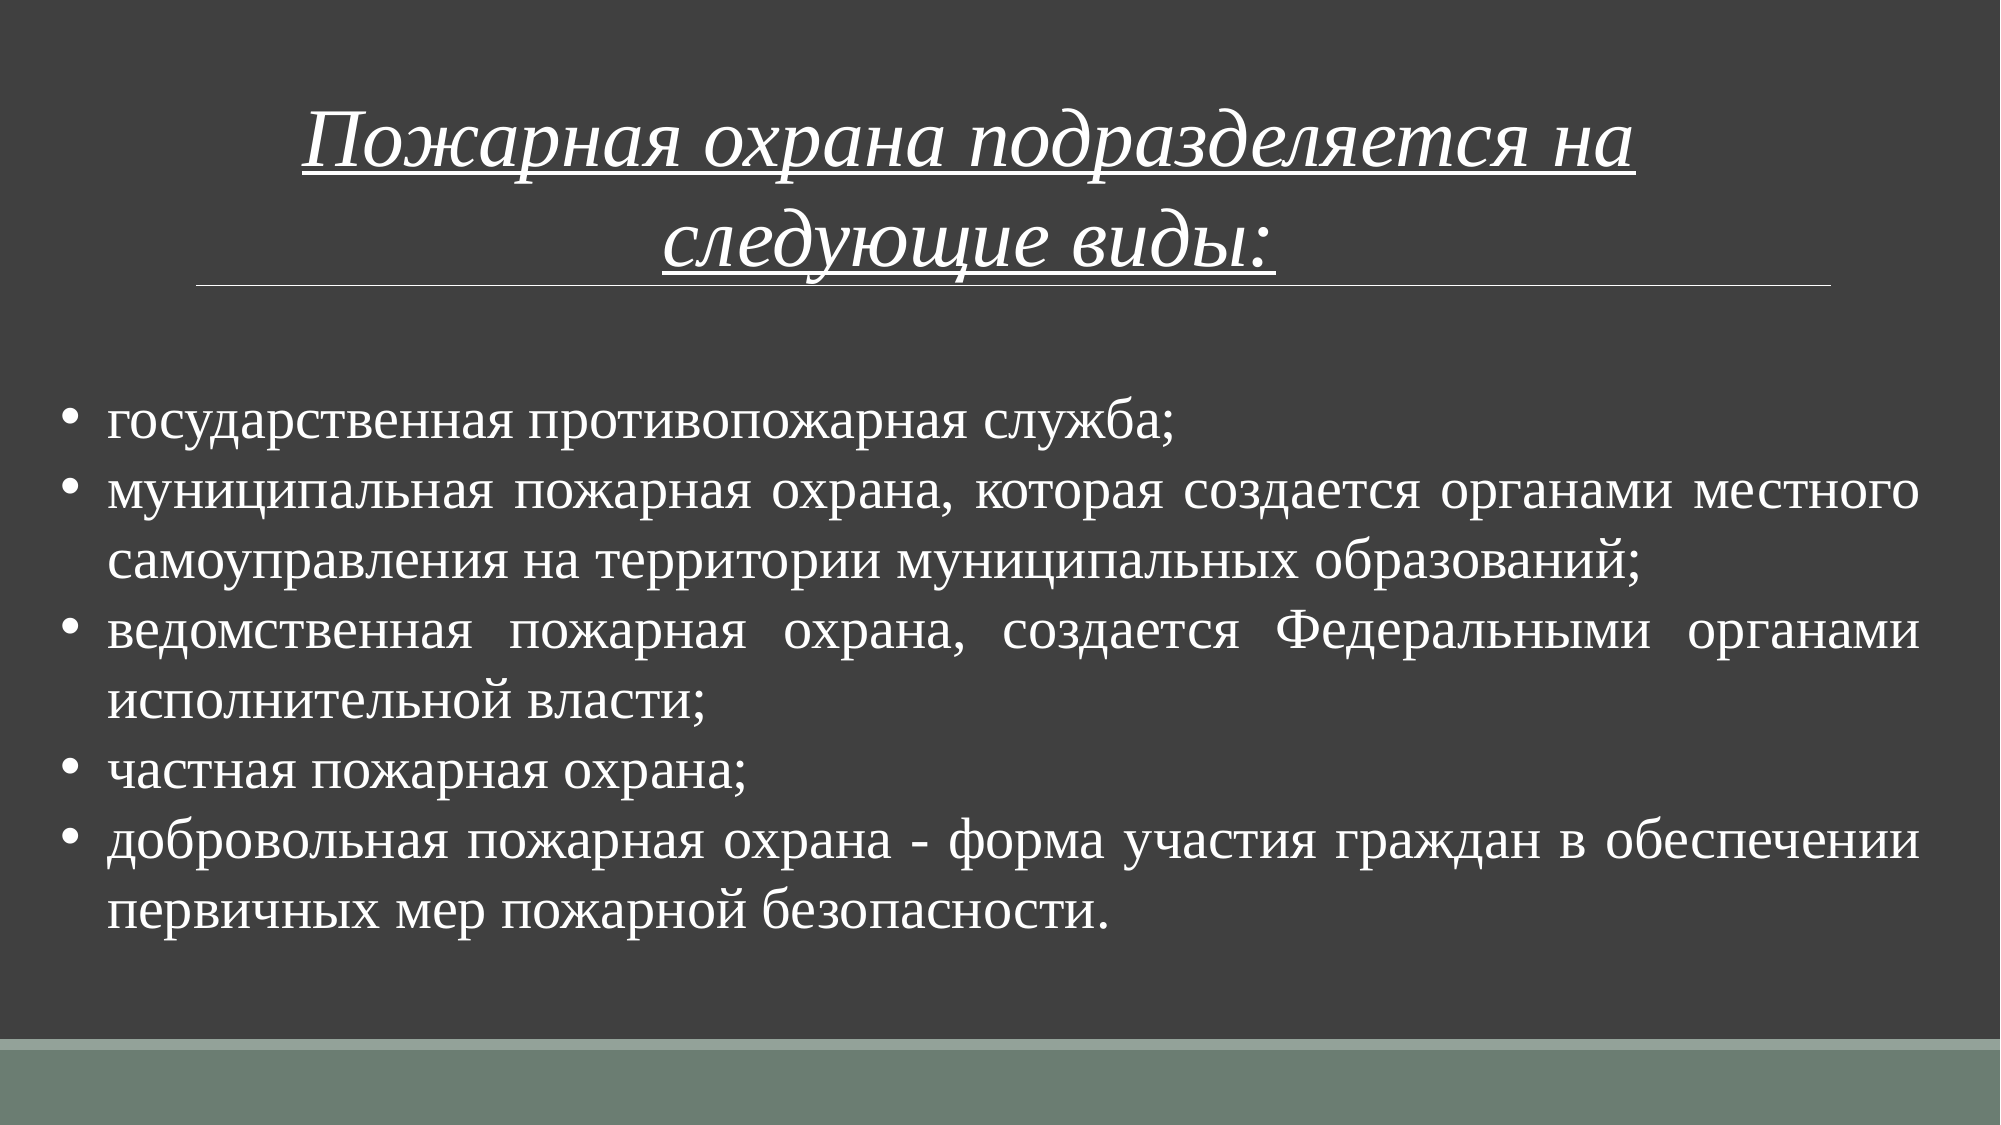

Пожарная охрана подразделяется на следующие виды:
государственная противопожарная служба;
муниципальная пожарная охрана, которая создается органами местного самоуправления на территории муниципальных образований;
ведомственная пожарная охрана, создается Федеральными органами исполнительной власти;
частная пожарная охрана;
добровольная пожарная охрана - форма участия граждан в обеспечении первичных мер пожарной безопасности.